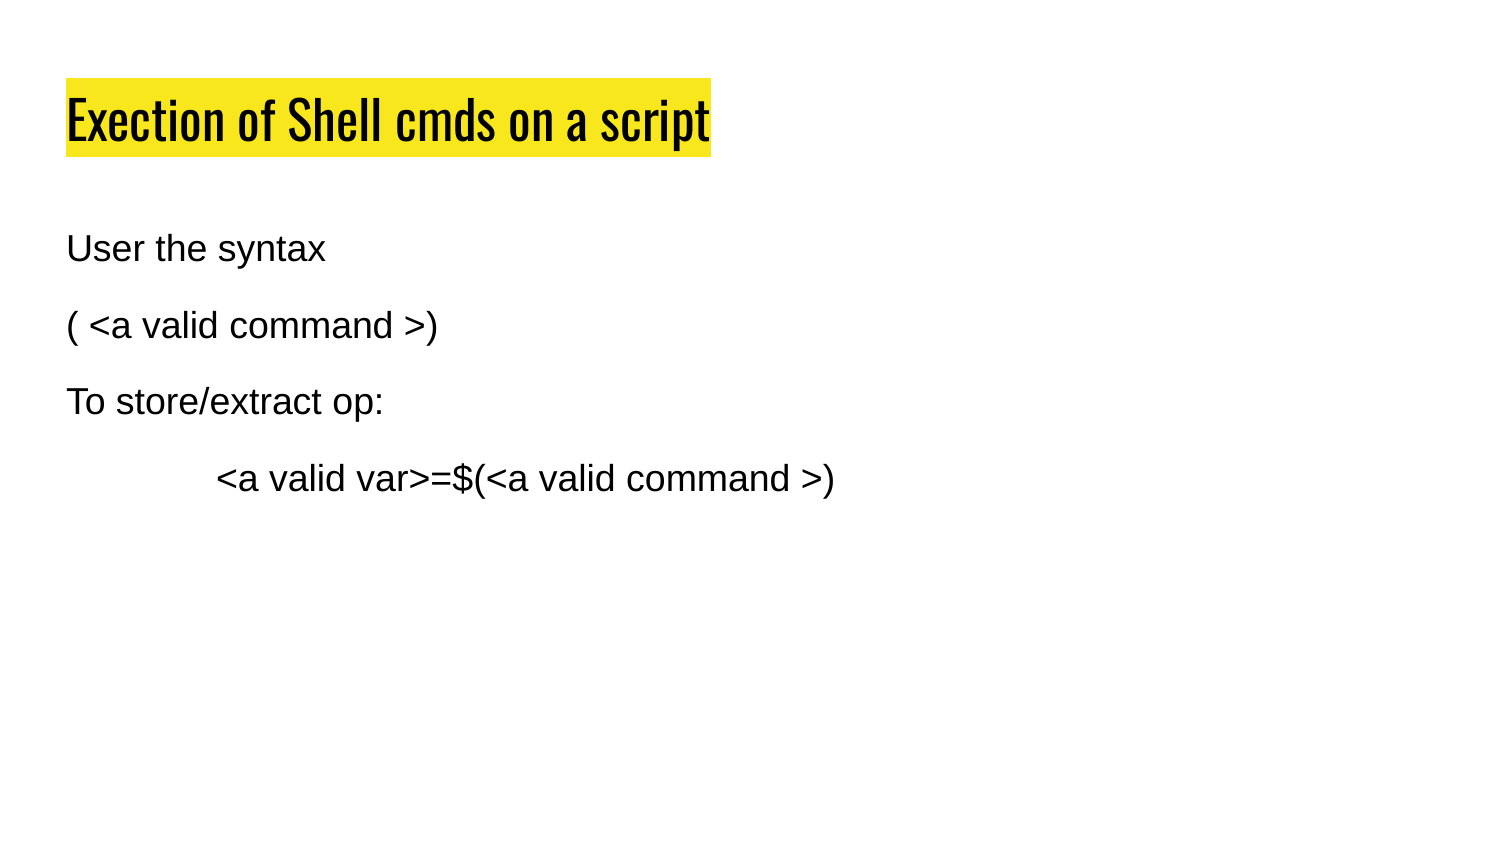

# Exection of Shell cmds on a script
User the syntax
( <a valid command >)
To store/extract op:
	<a valid var>=$(<a valid command >)